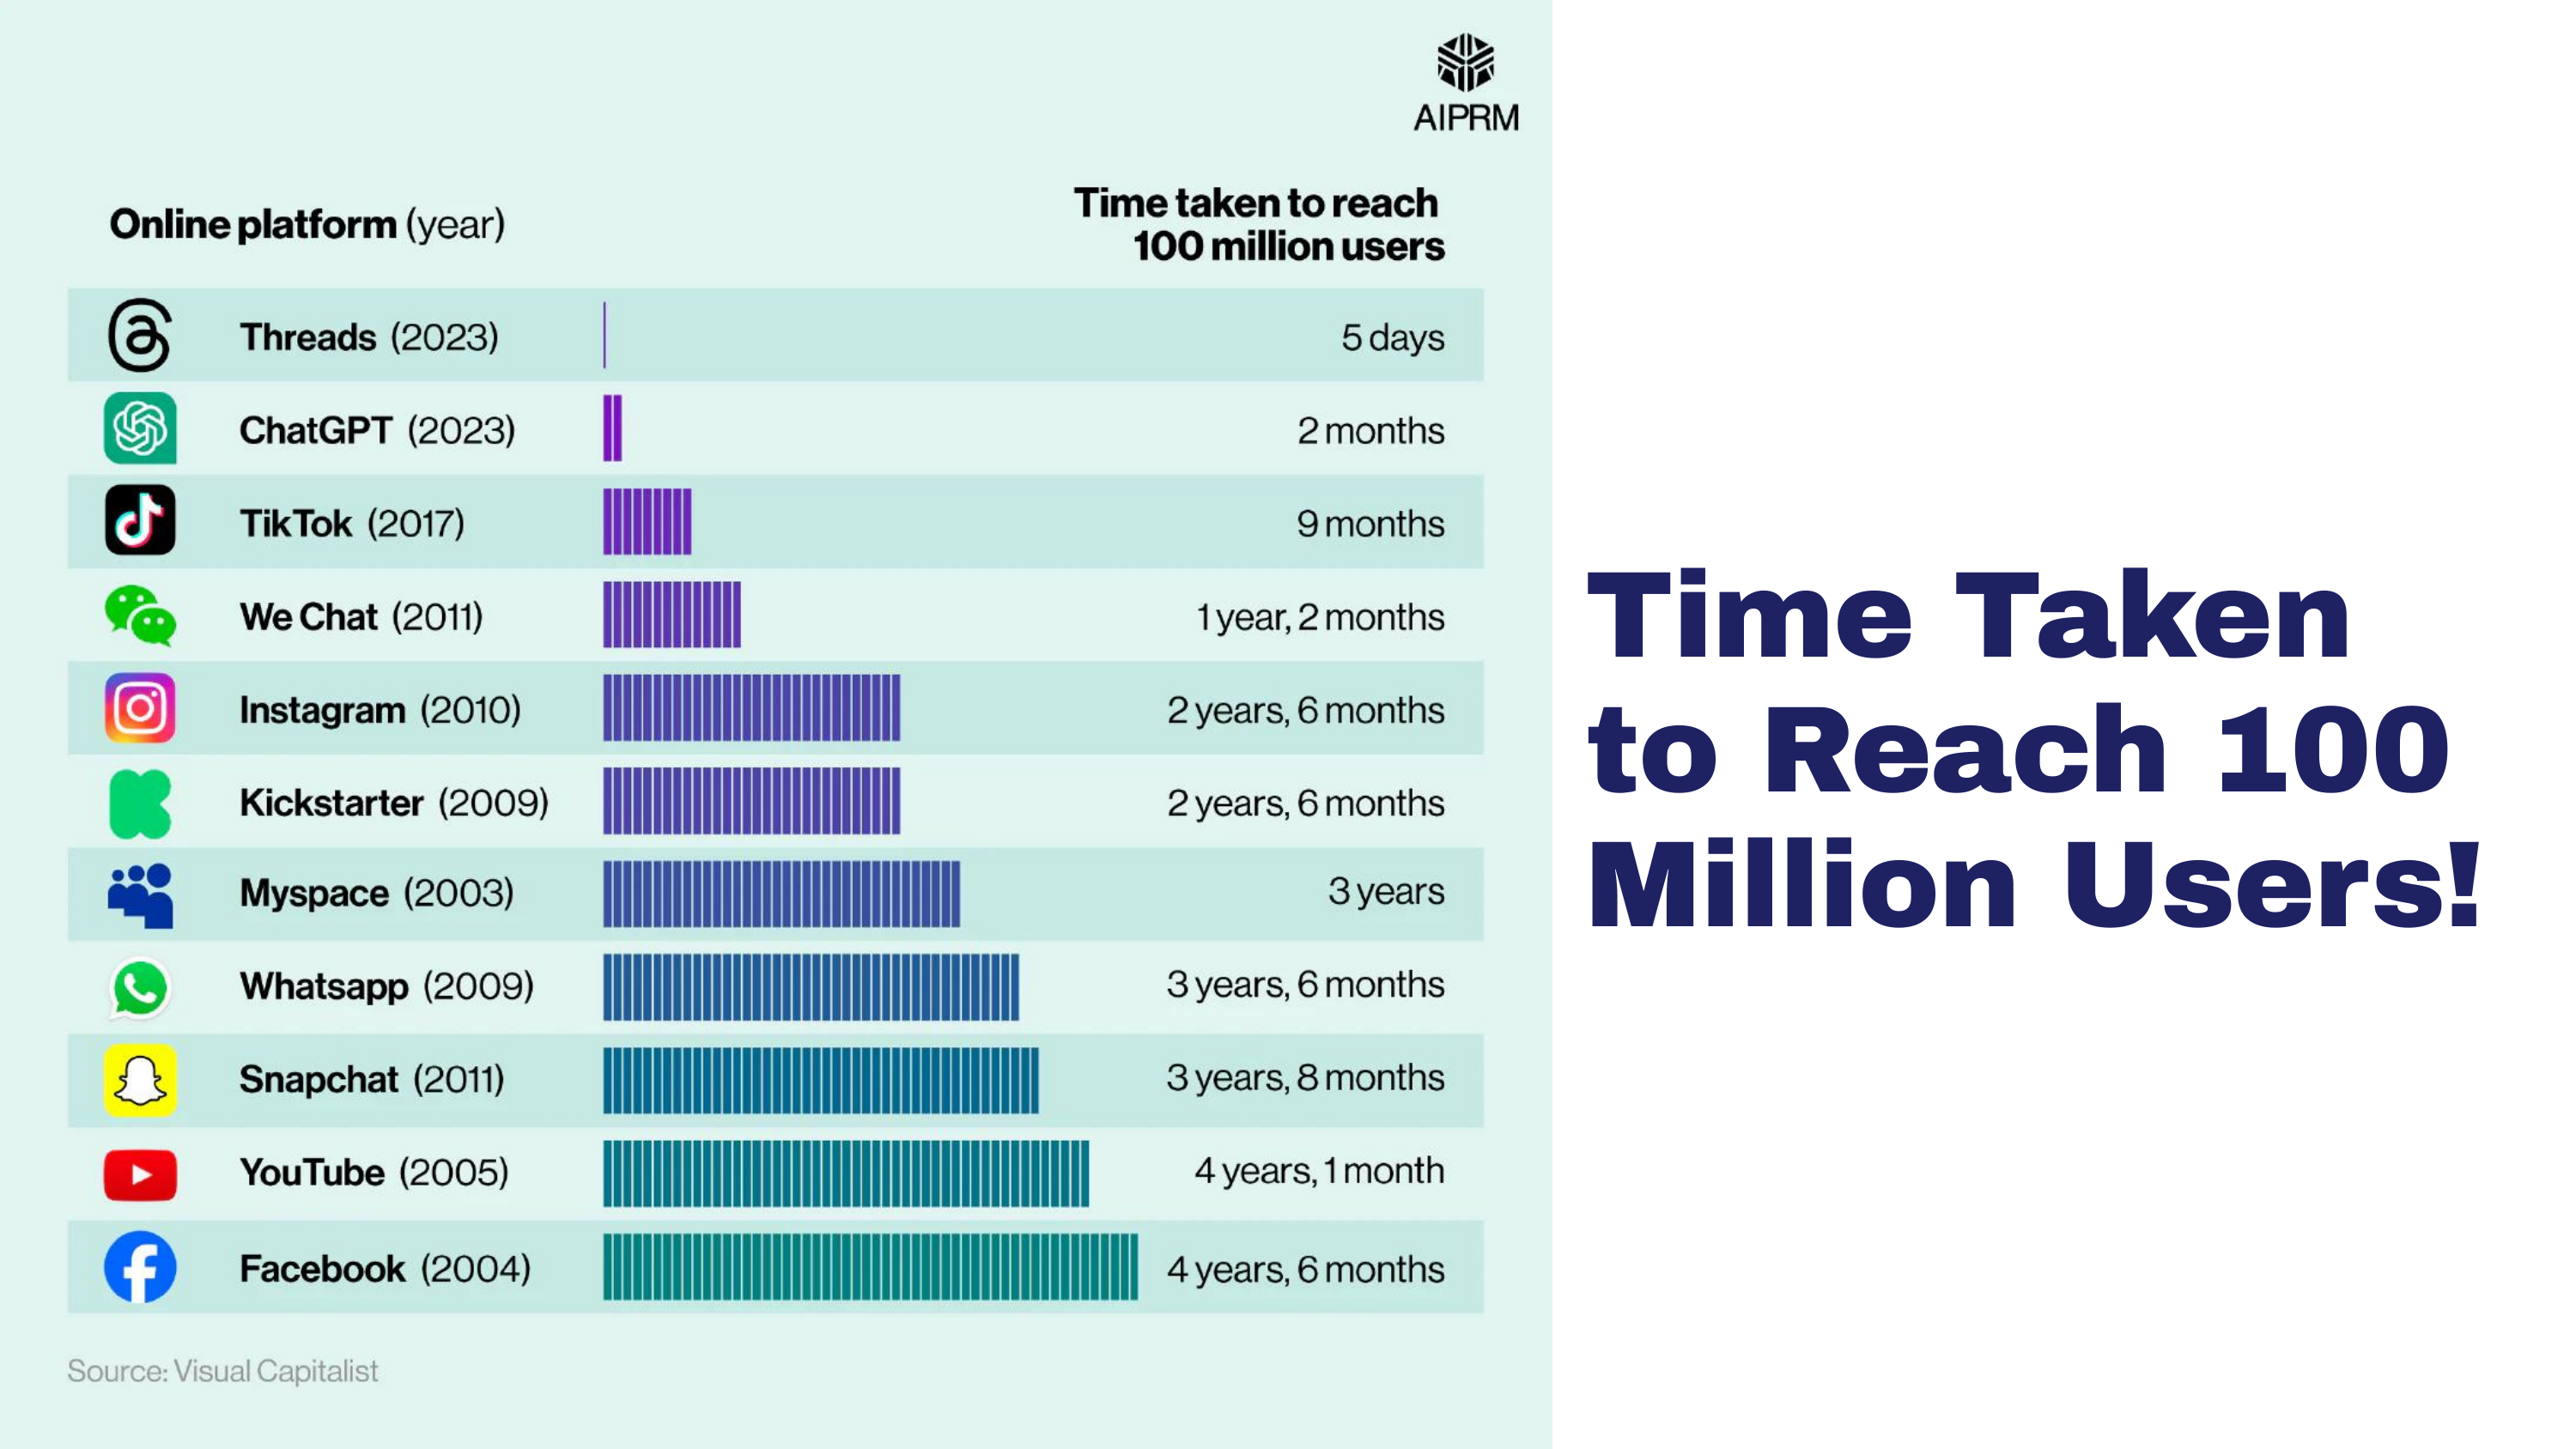

Time Taken to Reach 100 Million Users!